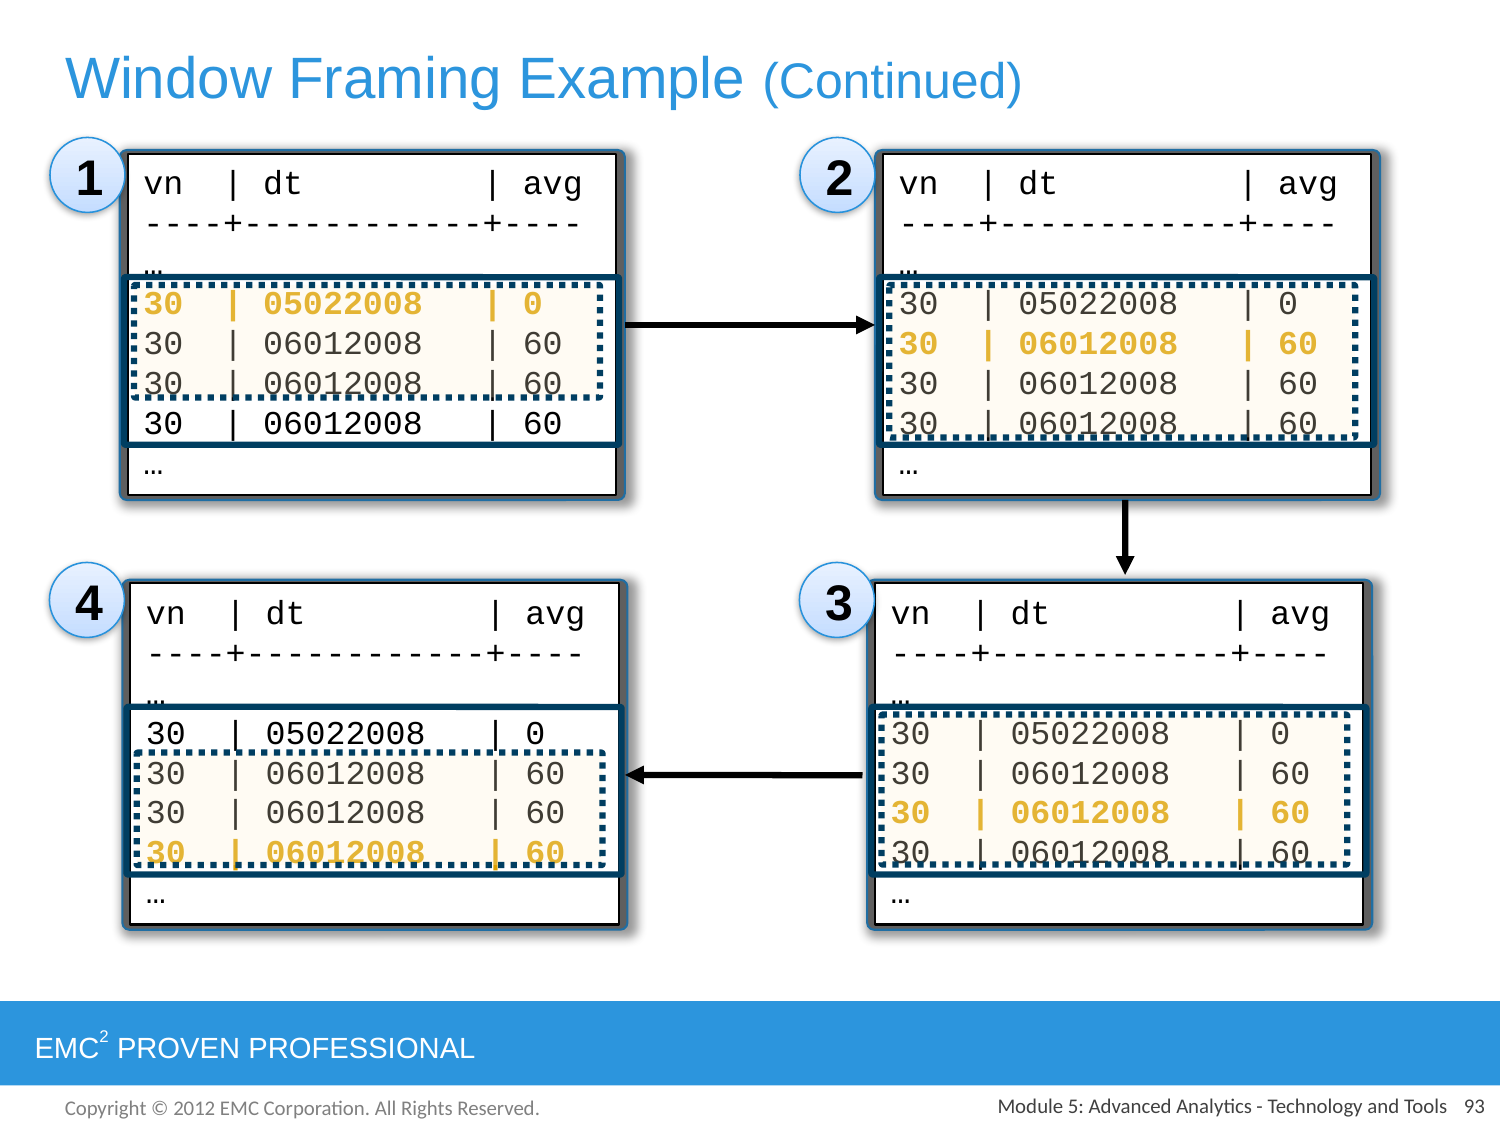

# Window Framing Example (Continued)
1

vn  | dt         | avg
----+------------+----
…
30  | 05022008   | 0
30  | 06012008   | 60
30  | 06012008   | 60
30  | 06012008   | 60
…

2

vn  | dt         | avg
----+------------+----
…
30  | 05022008   | 0
30  | 06012008   | 60
30  | 06012008   | 60
30  | 06012008   | 60
…

4

vn  | dt         | avg
----+------------+----
…
30  | 05022008   | 0
30  | 06012008   | 60
30  | 06012008   | 60
30  | 06012008   | 60
…

3

vn  | dt         | avg
----+------------+----
…
30  | 05022008   | 0
30  | 06012008   | 60
30  | 06012008   | 60
30  | 06012008   | 60
…

Module 5: Advanced Analytics - Technology and Tools
93